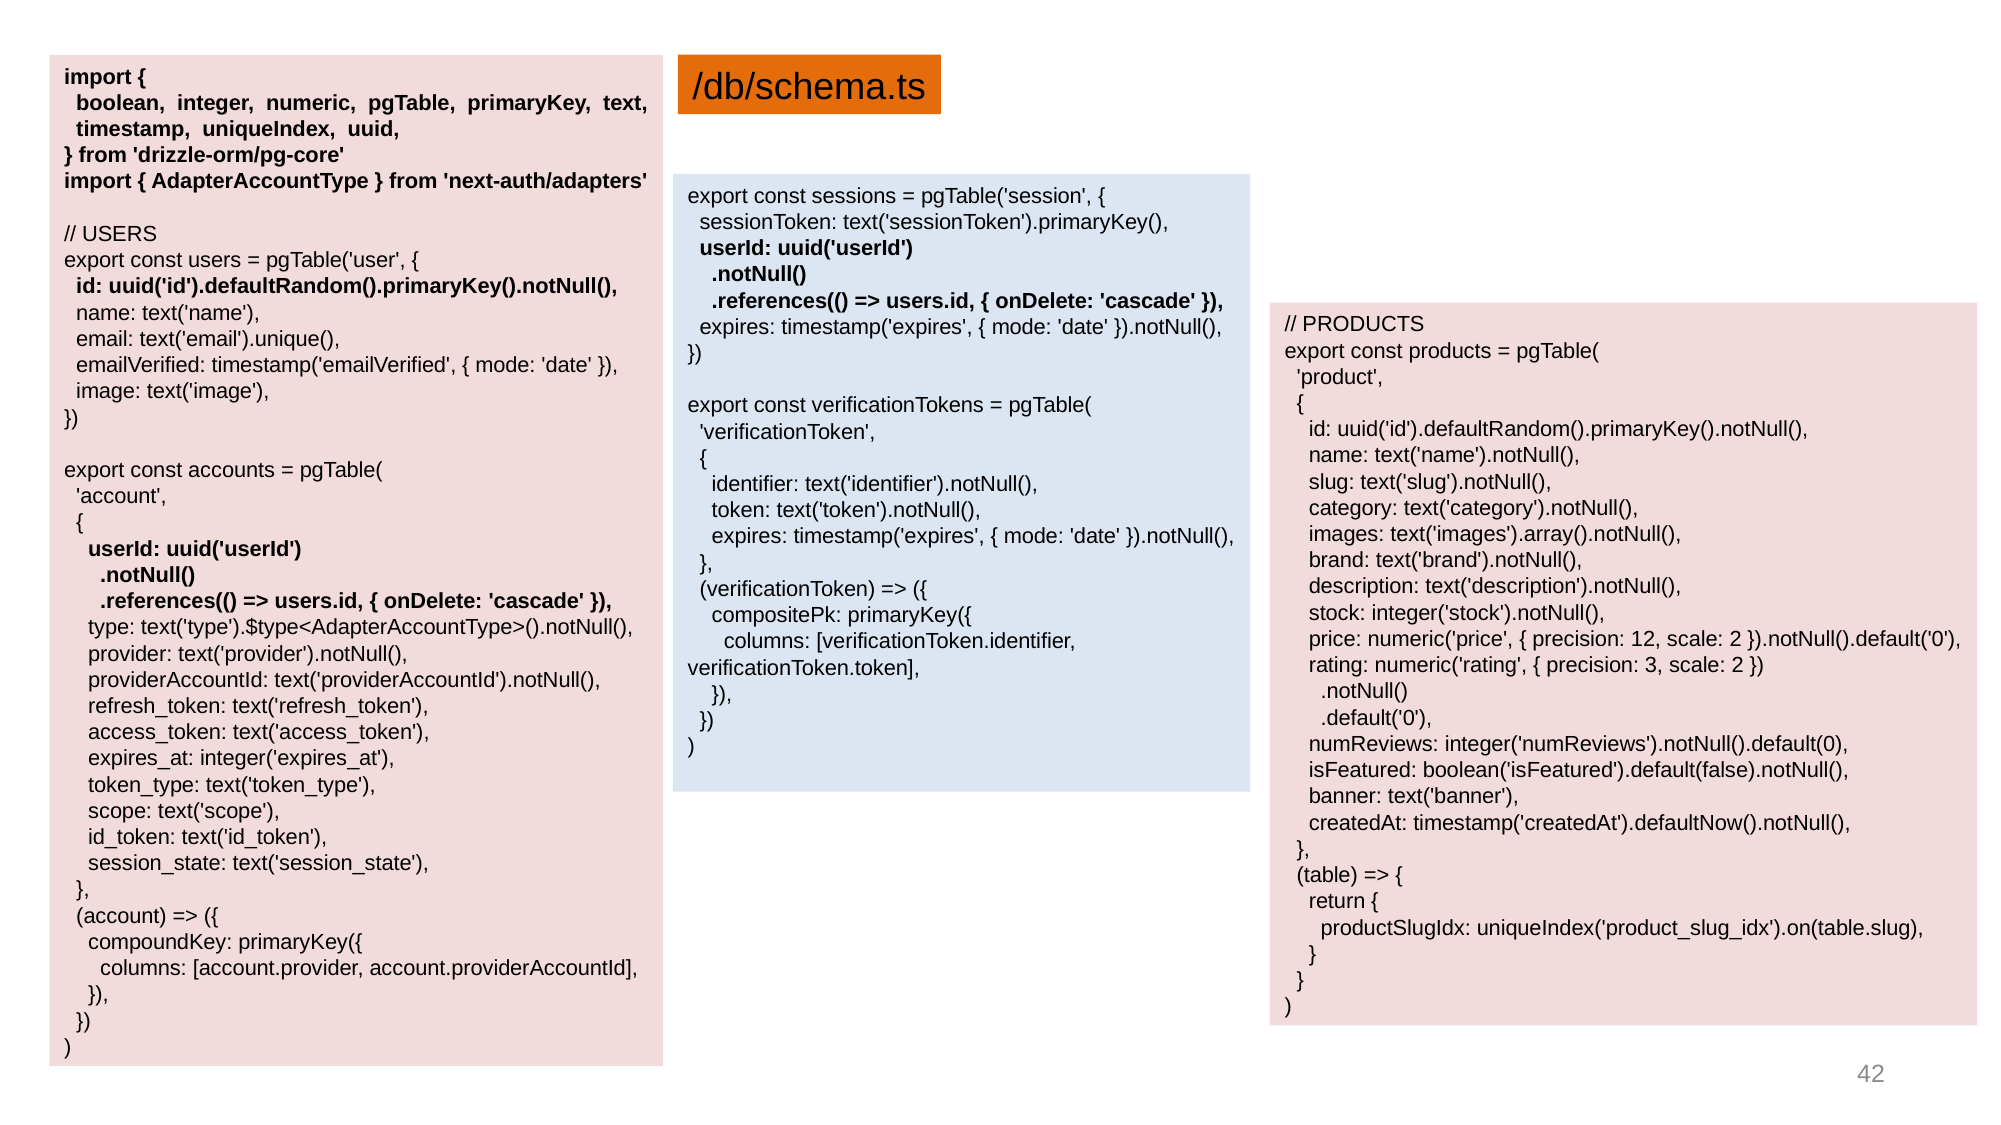

#
/db/schema.ts
import {
  boolean,  integer,  numeric,  pgTable,  primaryKey,  text,
  timestamp,  uniqueIndex,  uuid,
} from 'drizzle-orm/pg-core'
import { AdapterAccountType } from 'next-auth/adapters'
// USERS
export const users = pgTable('user', {
  id: uuid('id').defaultRandom().primaryKey().notNull(),
  name: text('name'),
  email: text('email').unique(),
  emailVerified: timestamp('emailVerified', { mode: 'date' }),
  image: text('image'),
})
export const accounts = pgTable(
  'account',
  {
    userId: uuid('userId')
      .notNull()
      .references(() => users.id, { onDelete: 'cascade' }),
    type: text('type').$type<AdapterAccountType>().notNull(),
    provider: text('provider').notNull(),
    providerAccountId: text('providerAccountId').notNull(),
    refresh_token: text('refresh_token'),
    access_token: text('access_token'),
    expires_at: integer('expires_at'),
    token_type: text('token_type'),
    scope: text('scope'),
    id_token: text('id_token'),
    session_state: text('session_state'),
  },
  (account) => ({
    compoundKey: primaryKey({
      columns: [account.provider, account.providerAccountId],
    }),
  })
)
export const sessions = pgTable('session', {
  sessionToken: text('sessionToken').primaryKey(),
  userId: uuid('userId')
    .notNull()
    .references(() => users.id, { onDelete: 'cascade' }),
  expires: timestamp('expires', { mode: 'date' }).notNull(),
})
export const verificationTokens = pgTable(
  'verificationToken',
  {
    identifier: text('identifier').notNull(),
    token: text('token').notNull(),
    expires: timestamp('expires', { mode: 'date' }).notNull(),
  },
  (verificationToken) => ({
    compositePk: primaryKey({
      columns: [verificationToken.identifier,
verificationToken.token],
    }),
  })
)

// PRODUCTS
export const products = pgTable(
  'product',
  {
    id: uuid('id').defaultRandom().primaryKey().notNull(),
    name: text('name').notNull(),
    slug: text('slug').notNull(),
    category: text('category').notNull(),
    images: text('images').array().notNull(),
    brand: text('brand').notNull(),
    description: text('description').notNull(),
    stock: integer('stock').notNull(),
    price: numeric('price', { precision: 12, scale: 2 }).notNull().default('0'),
    rating: numeric('rating', { precision: 3, scale: 2 })
      .notNull()
      .default('0'),
    numReviews: integer('numReviews').notNull().default(0),
    isFeatured: boolean('isFeatured').default(false).notNull(),
    banner: text('banner'),
    createdAt: timestamp('createdAt').defaultNow().notNull(),
  },
  (table) => {
    return {
      productSlugIdx: uniqueIndex('product_slug_idx').on(table.slug),
    }
  }
)
42